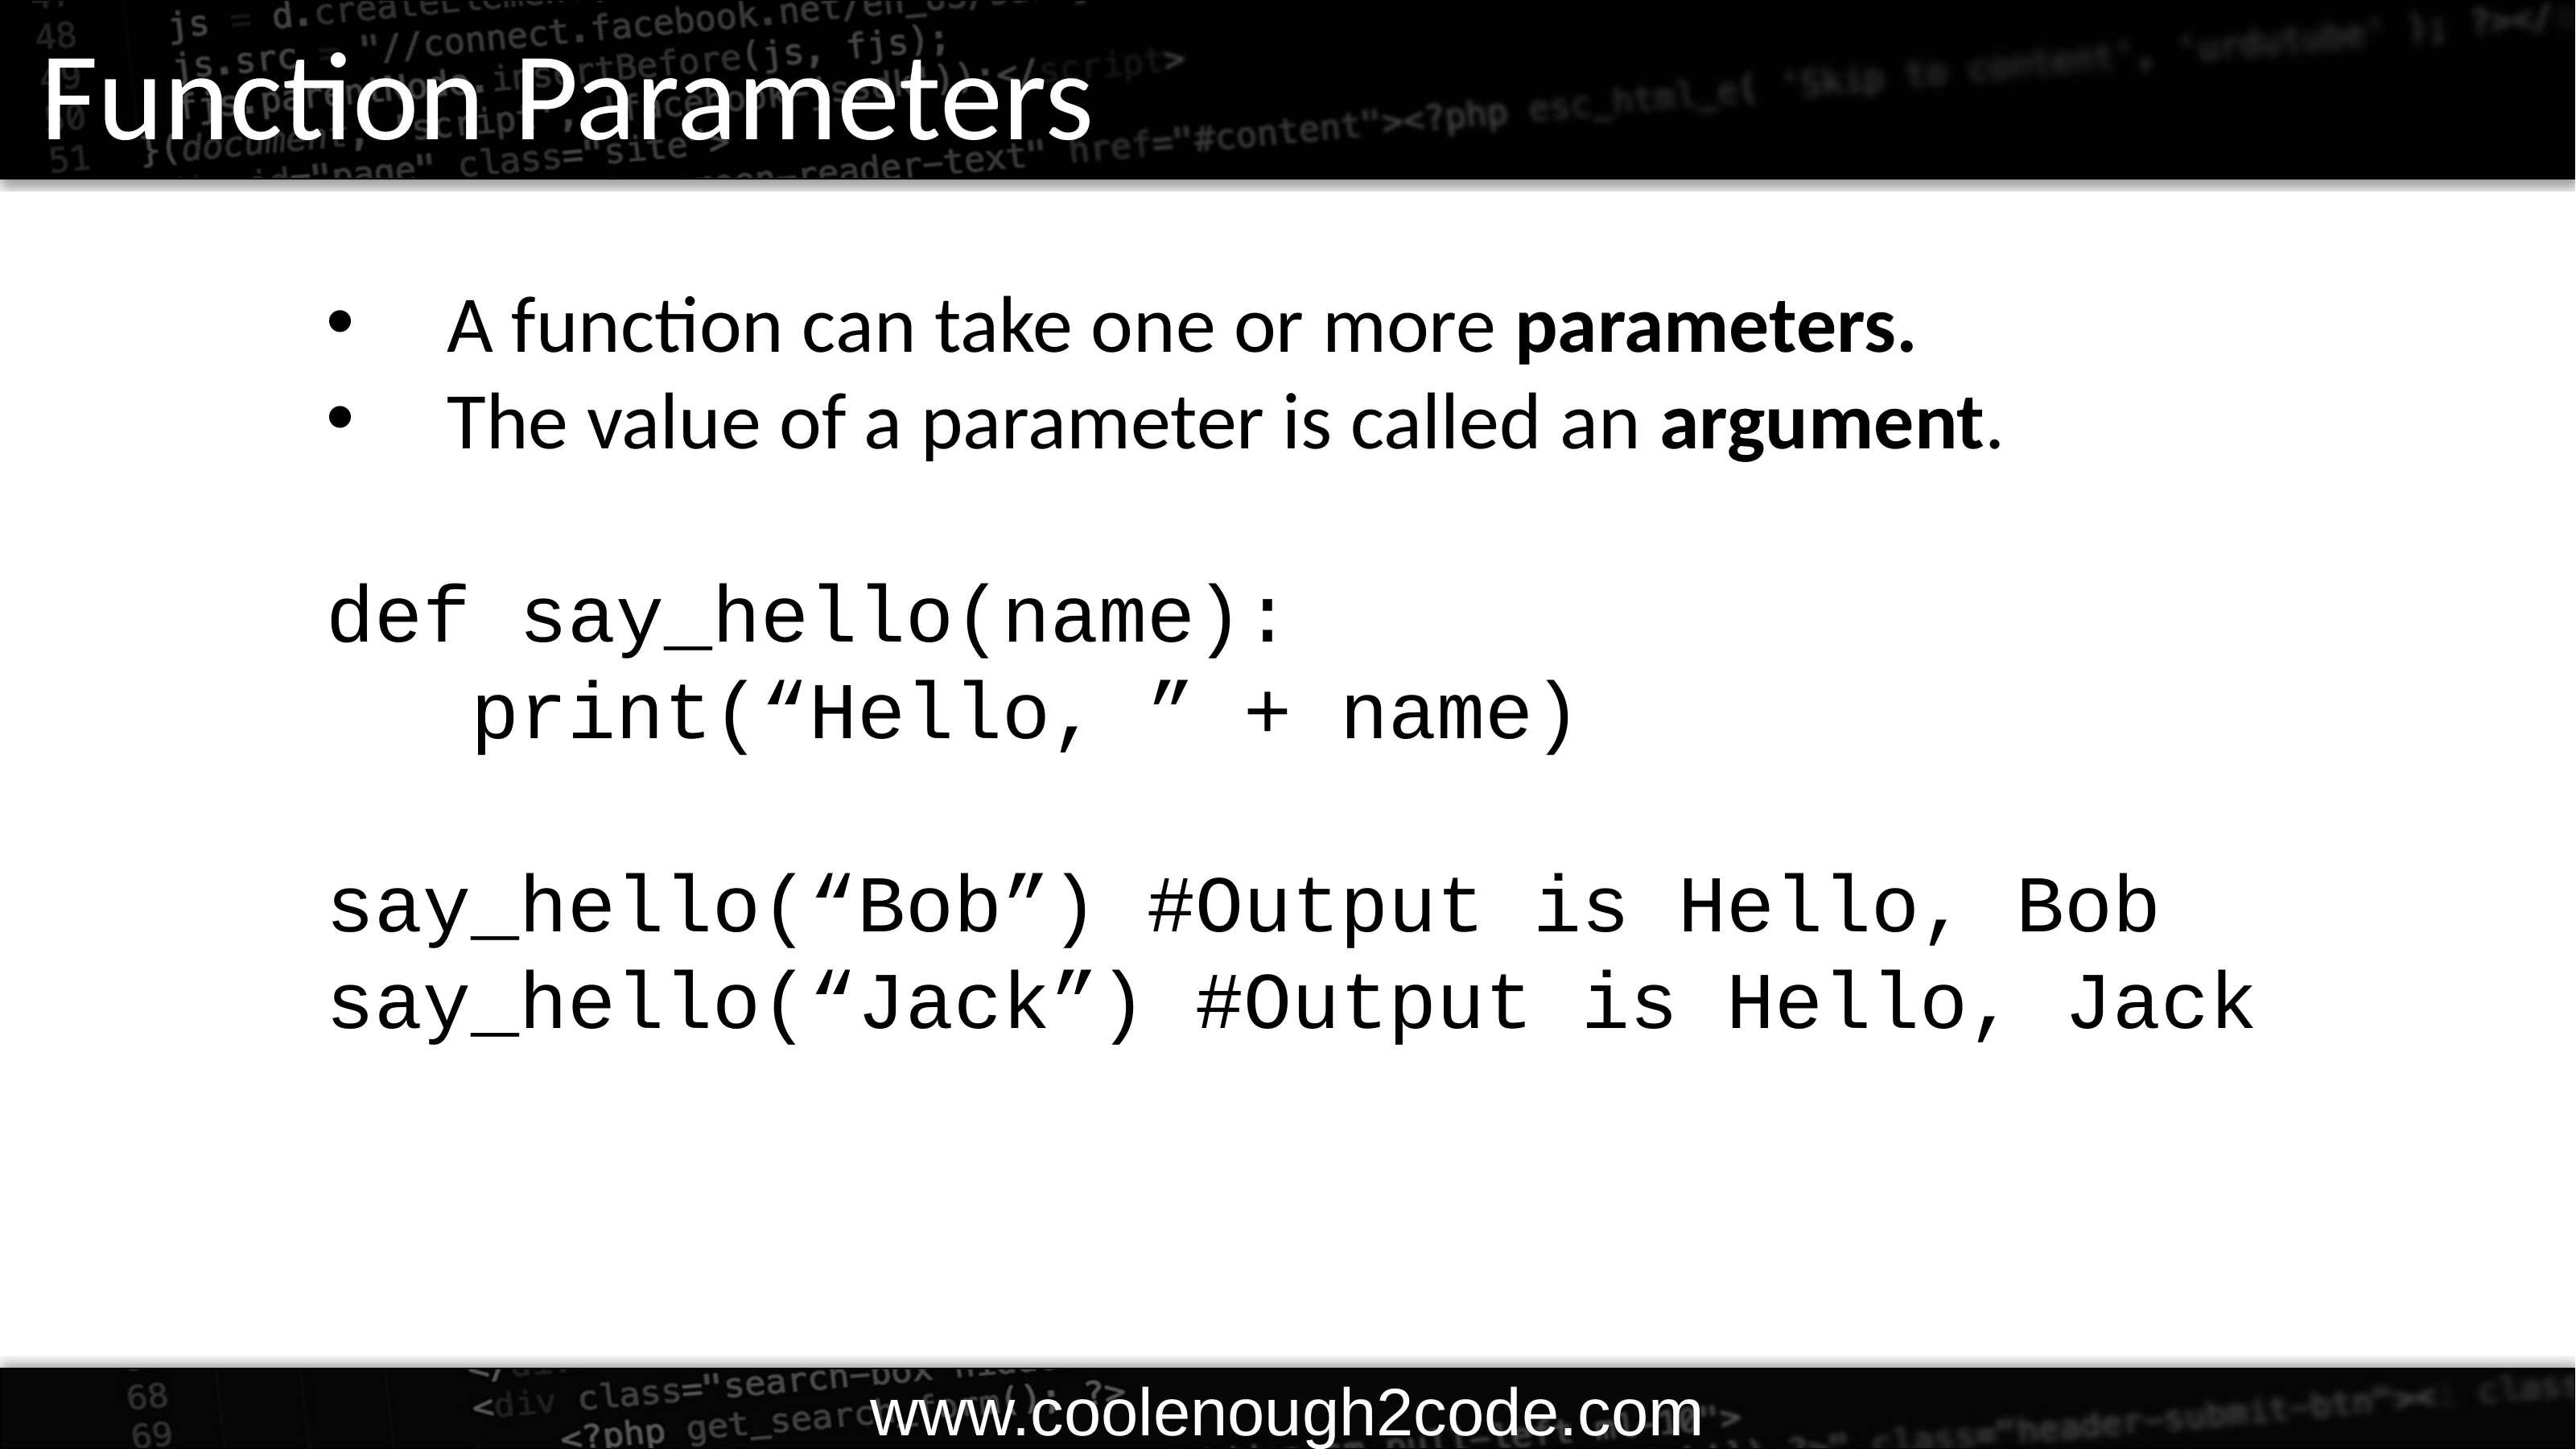

Function Parameters
A function can take one or more parameters.
The value of a parameter is called an argument.

def say_hello(name):
   print(“Hello, ” + name)

say_hello(“Bob”) #Output is Hello, Bob
say_hello(“Jack”) #Output is Hello, Jack

www.coolenough2code.com